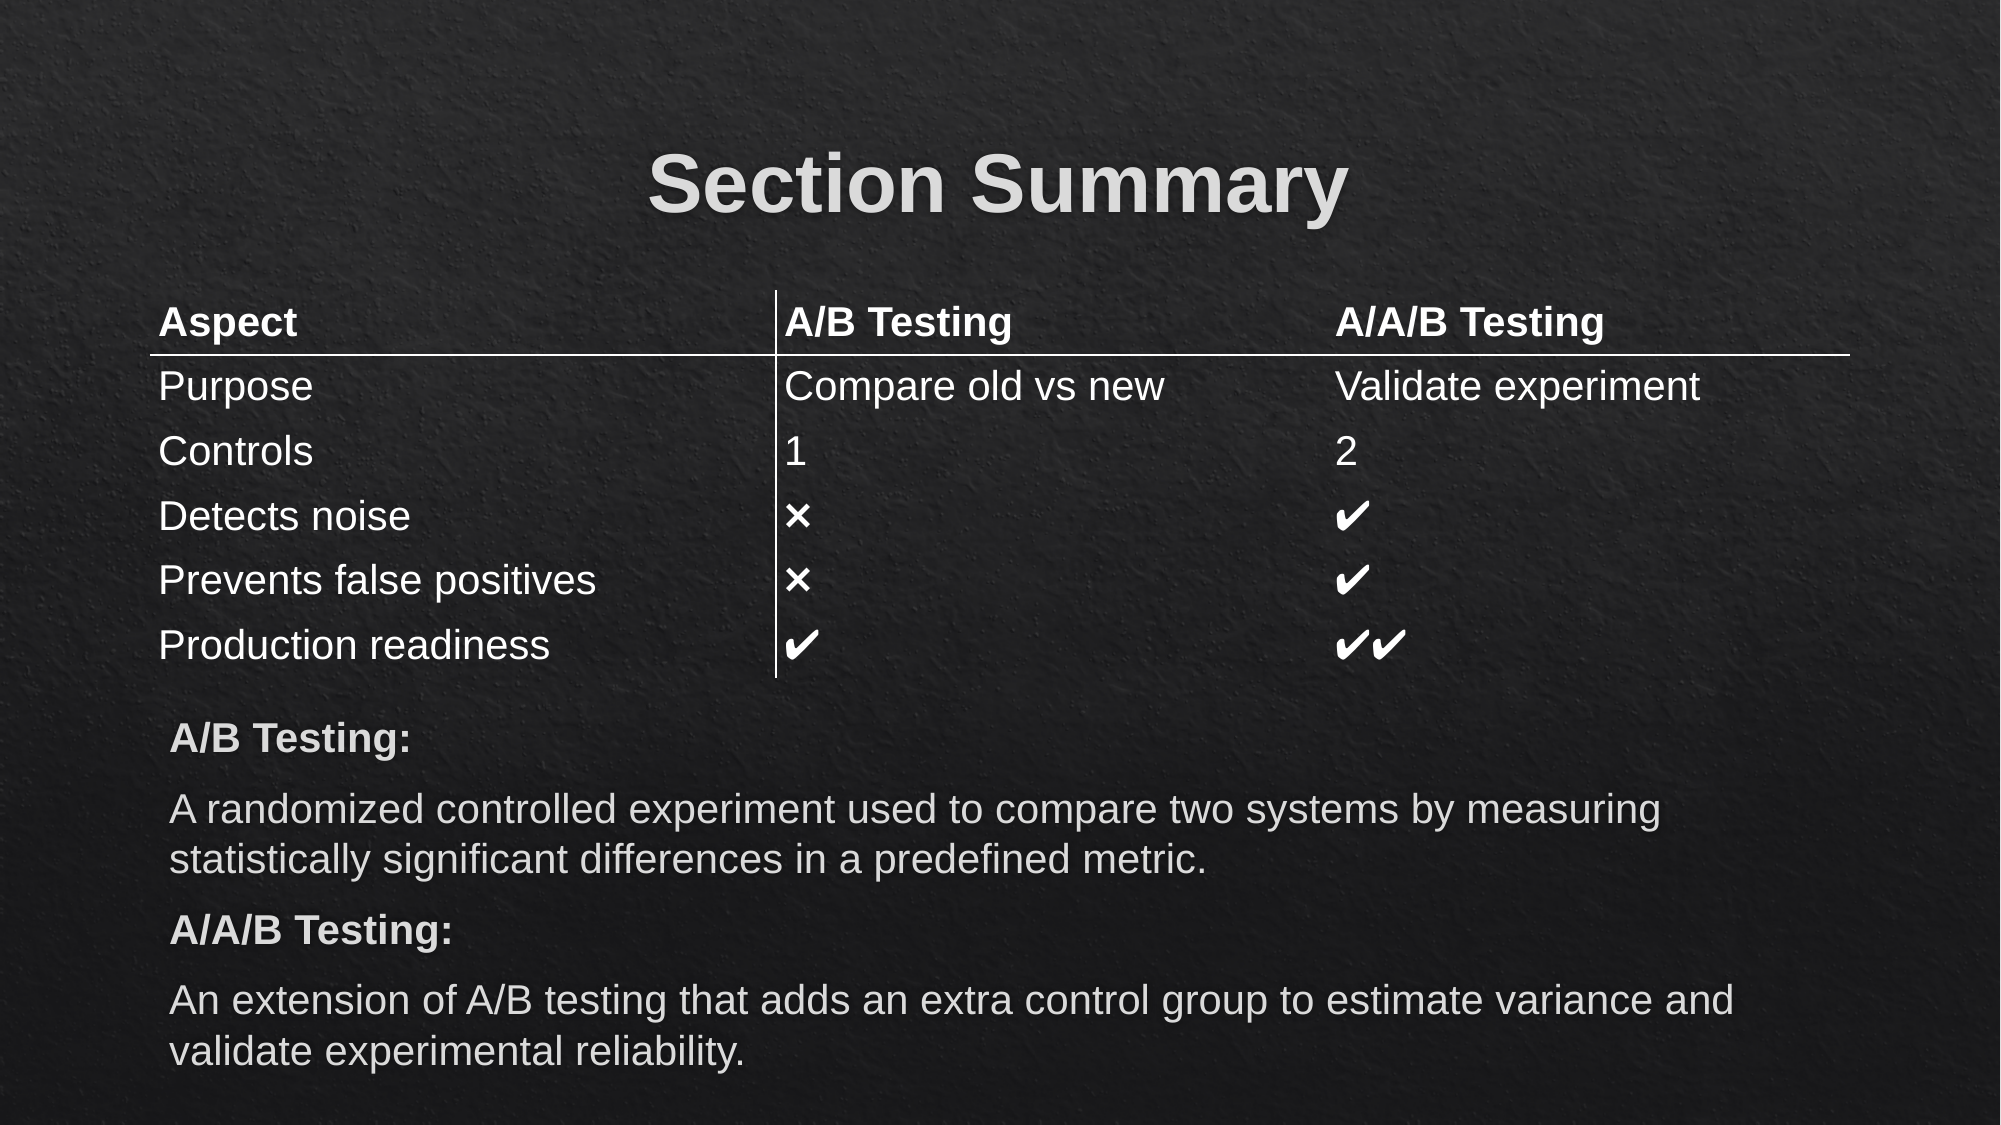

# Section Summary
| Aspect | A/B Testing | A/A/B Testing |
| --- | --- | --- |
| Purpose | Compare old vs new | Validate experiment |
| Controls | 1 | 2 |
| Detects noise | ❌ | ✔ |
| Prevents false positives | ❌ | ✔ |
| Production readiness | ✔ | ✔✔ |
A/B Testing:
A randomized controlled experiment used to compare two systems by measuring statistically significant differences in a predefined metric.
A/A/B Testing:
An extension of A/B testing that adds an extra control group to estimate variance and validate experimental reliability.